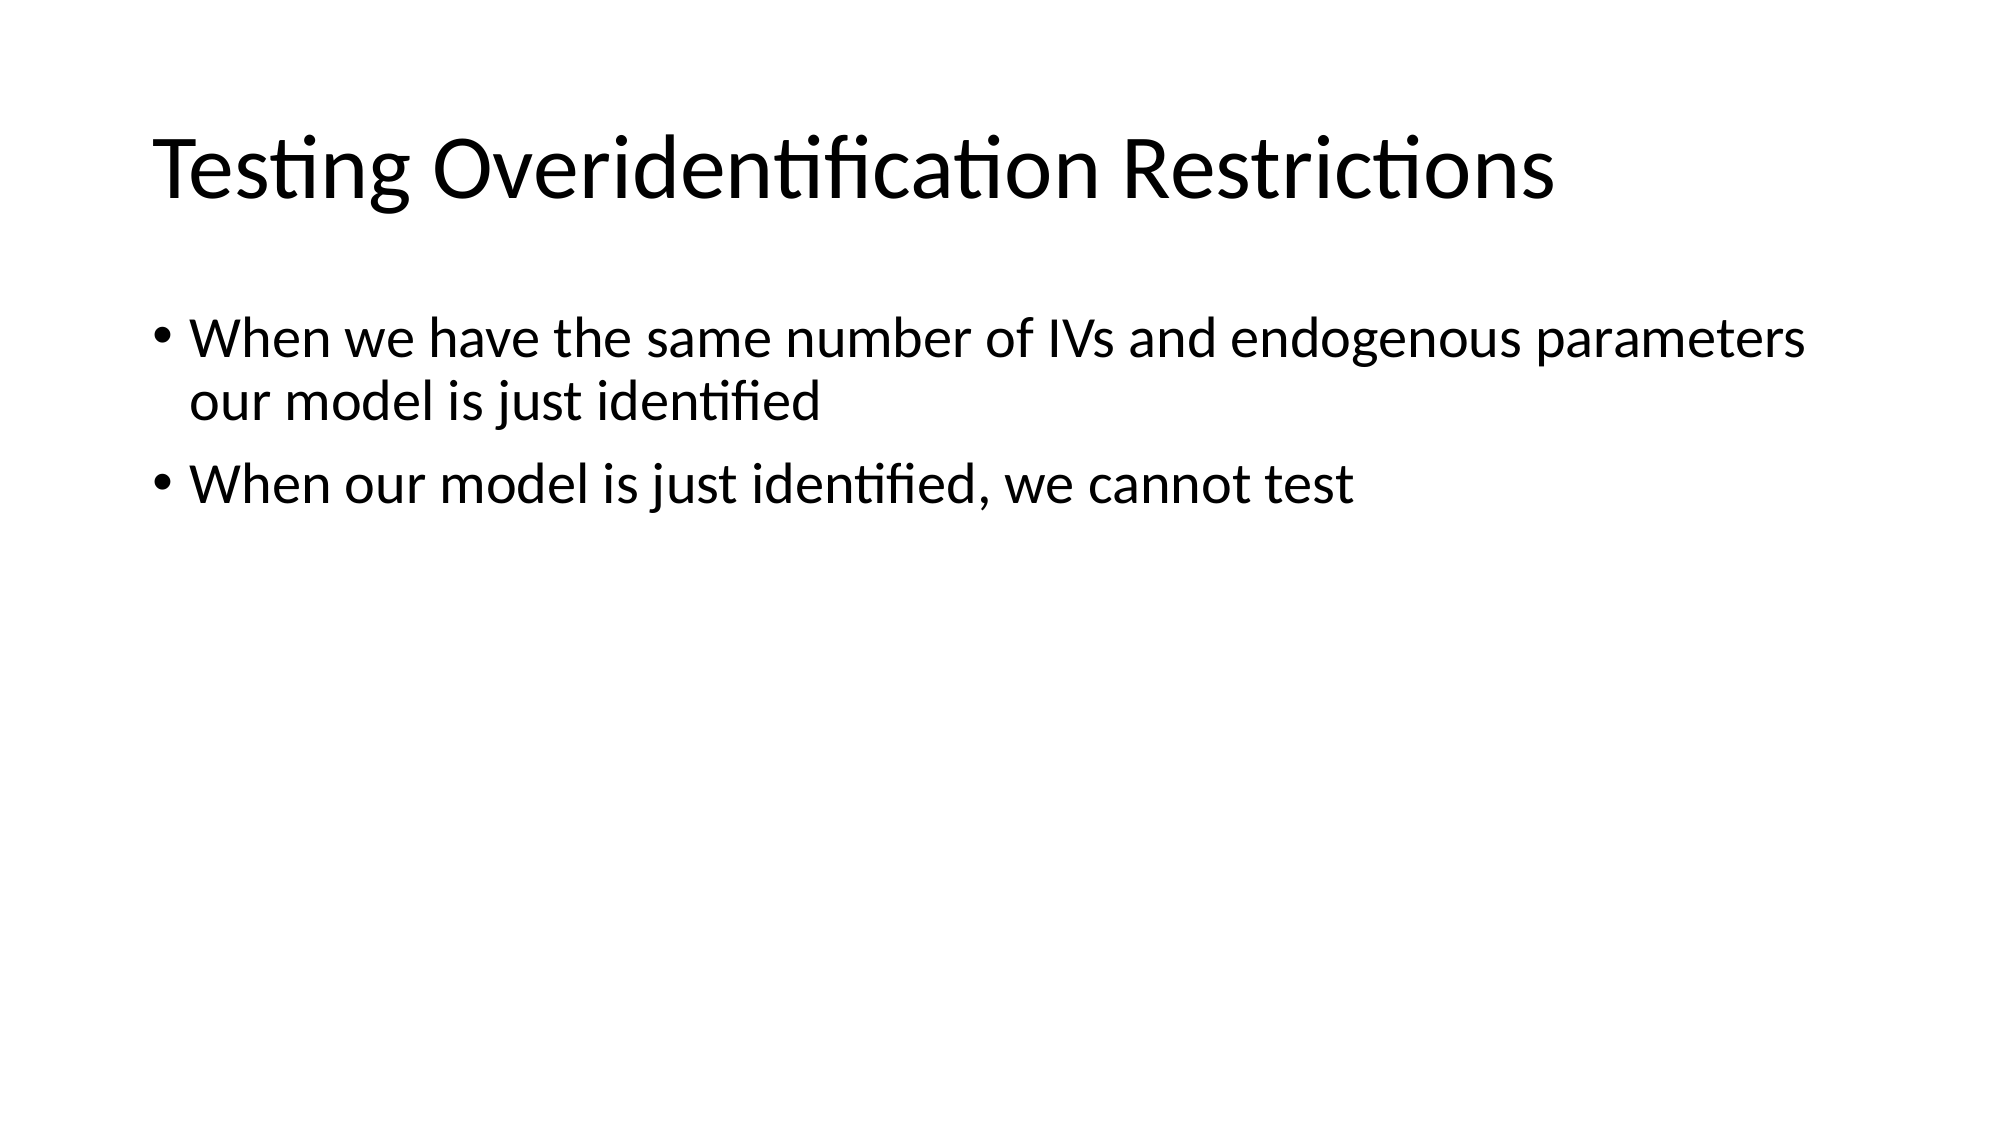

# Testing Overidentification Restrictions
When we have the same number of IVs and endogenous parameters our model is just identified
When our model is just identified, we cannot test